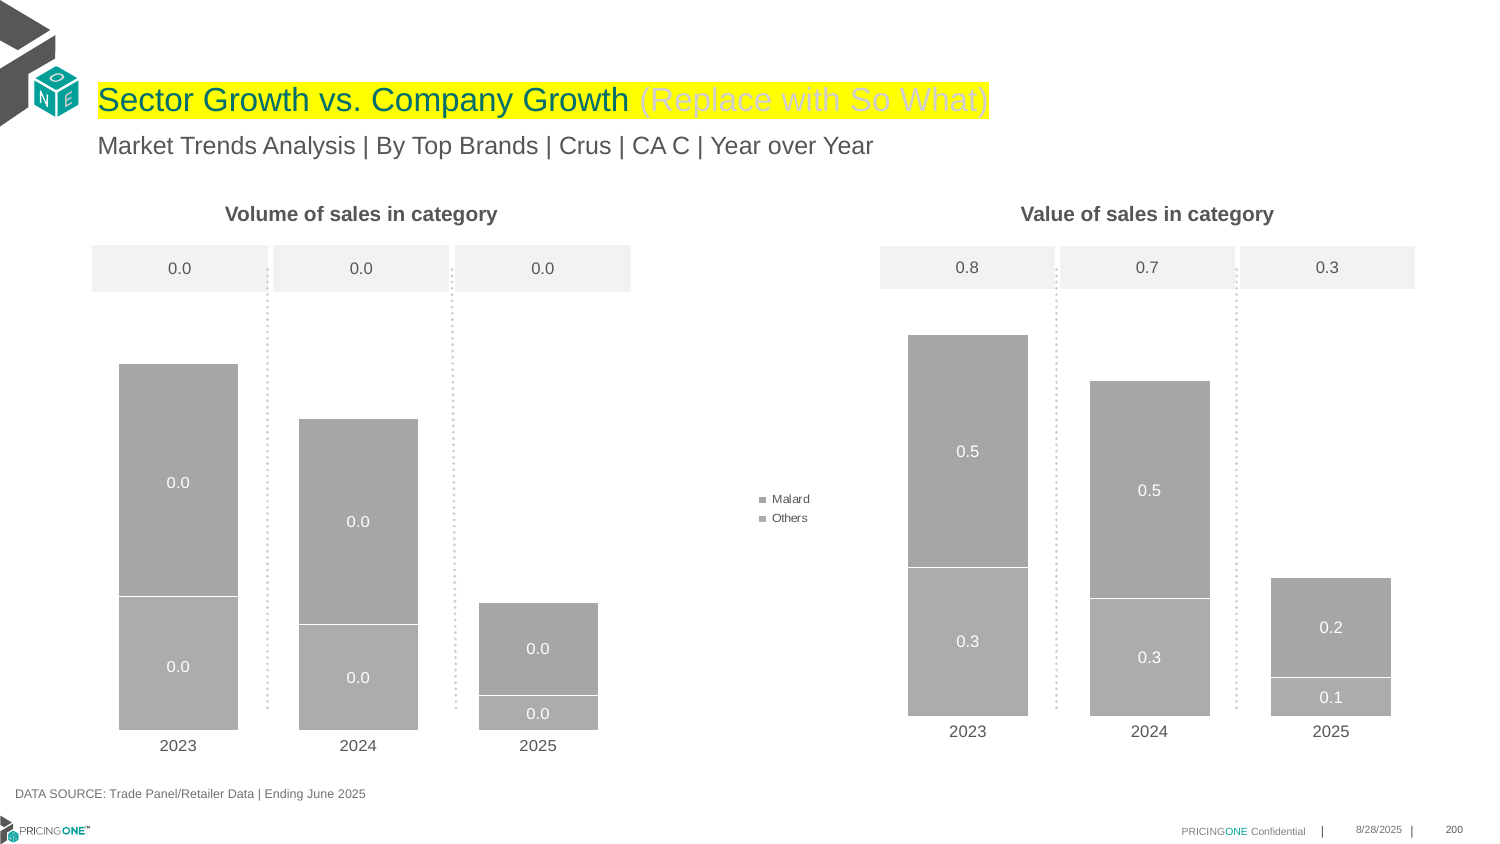

# Sector Growth vs. Company Growth (Replace with So What)
Market Trends Analysis | By Top Brands | Crus | CA C | Year over Year
| Value of sales in category |  |  |
| --- | --- | --- |
| 0.8 | 0.7 | 0.3 |
| Volume of sales in category |  |  |
| --- | --- | --- |
| 0.0 | 0.0 | 0.0 |

### Chart

| Category | Others | Malard |
|---|---|---|
| 2023 | 0.319916 | 0.500443 |
| 2024 | 0.252405 | 0.468257 |
| 2025 | 0.082823 | 0.214629 |

### Chart

| Category | Others | Malard |
|---|---|---|
| 2023 | 0.00776 | 0.013409 |
| 2024 | 0.006136 | 0.011887 |
| 2025 | 0.00202 | 0.005401 |
DATA SOURCE: Trade Panel/Retailer Data | Ending June 2025

8/28/2025
200